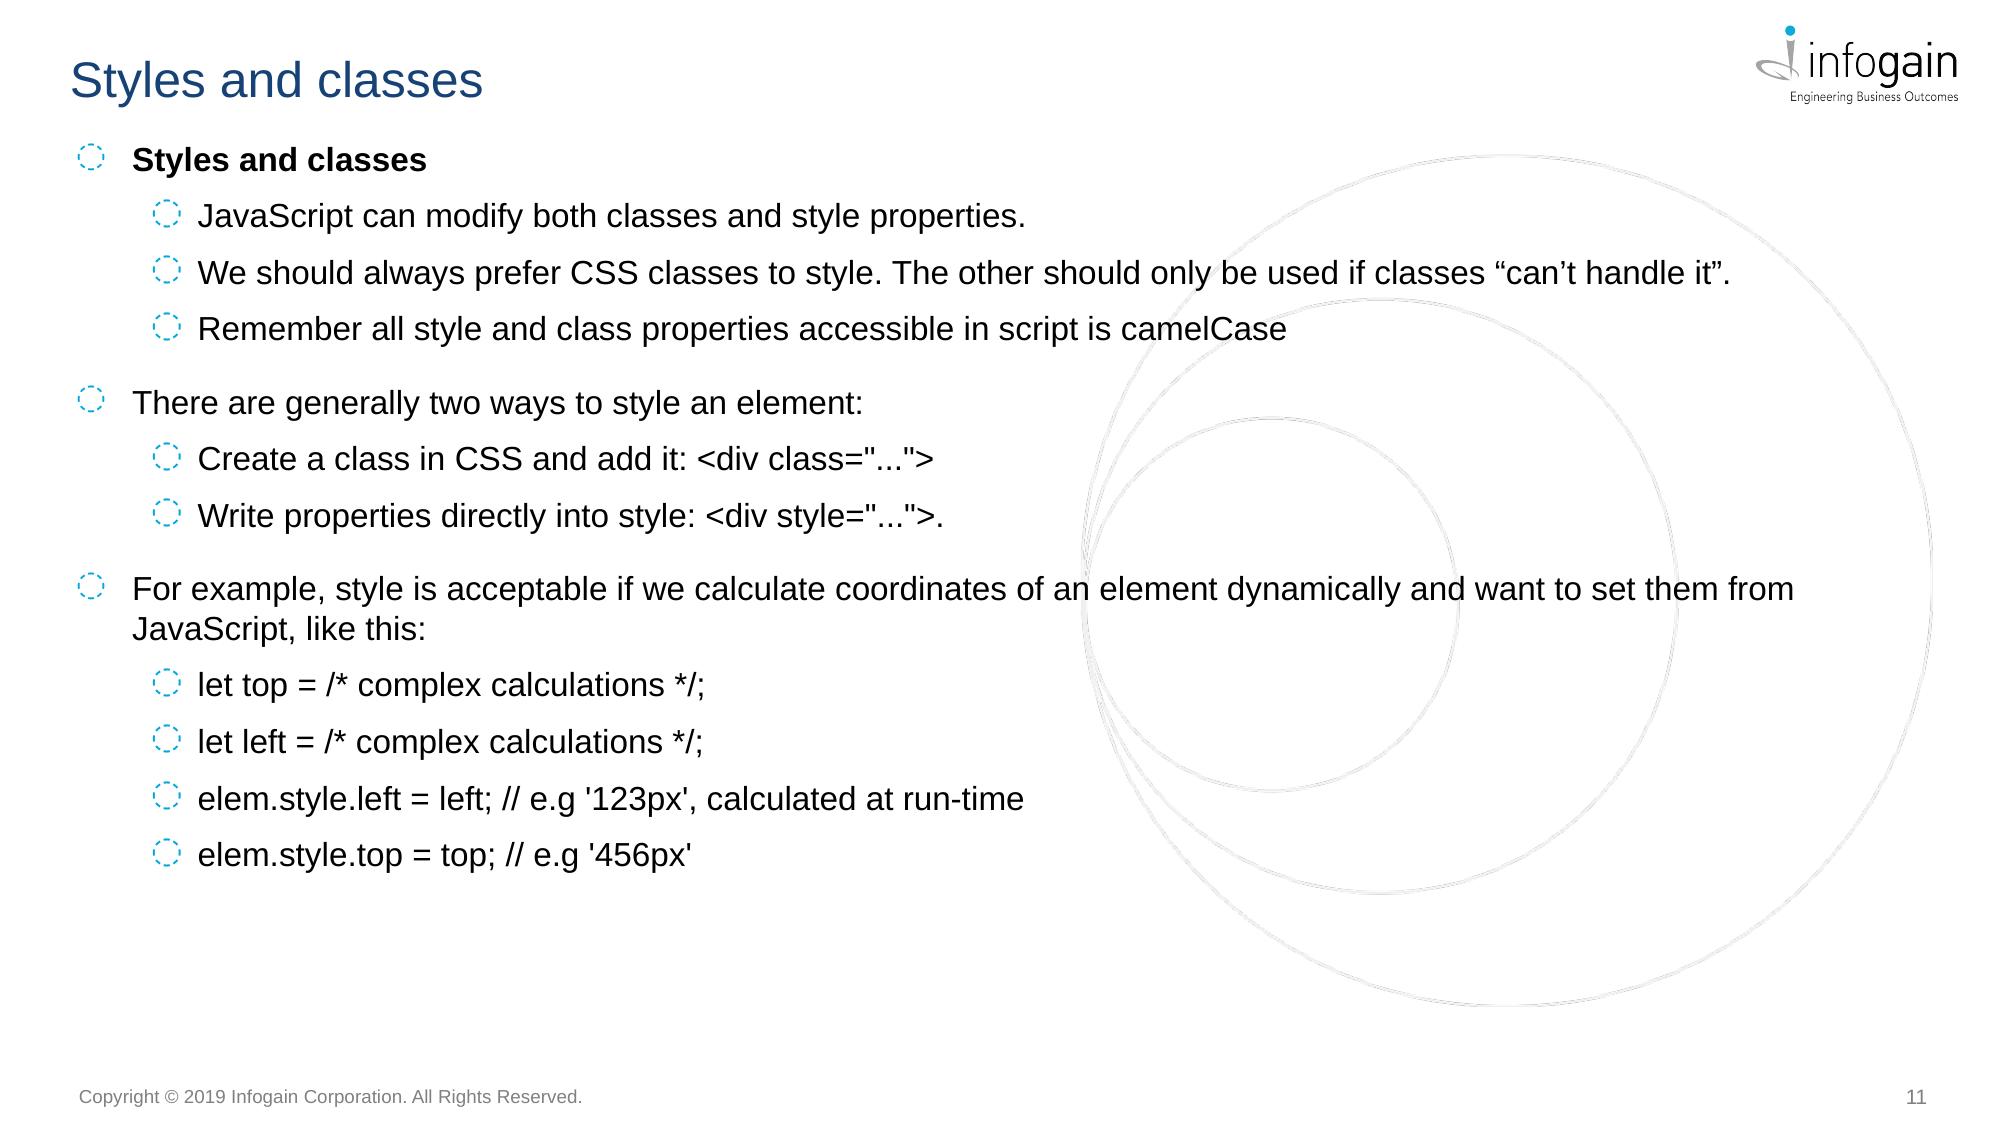

Styles and classes
Styles and classes
JavaScript can modify both classes and style properties.
We should always prefer CSS classes to style. The other should only be used if classes “can’t handle it”.
Remember all style and class properties accessible in script is camelCase
There are generally two ways to style an element:
Create a class in CSS and add it: <div class="...">
Write properties directly into style: <div style="...">.
For example, style is acceptable if we calculate coordinates of an element dynamically and want to set them from JavaScript, like this:
let top = /* complex calculations */;
let left = /* complex calculations */;
elem.style.left = left; // e.g '123px', calculated at run-time
elem.style.top = top; // e.g '456px'